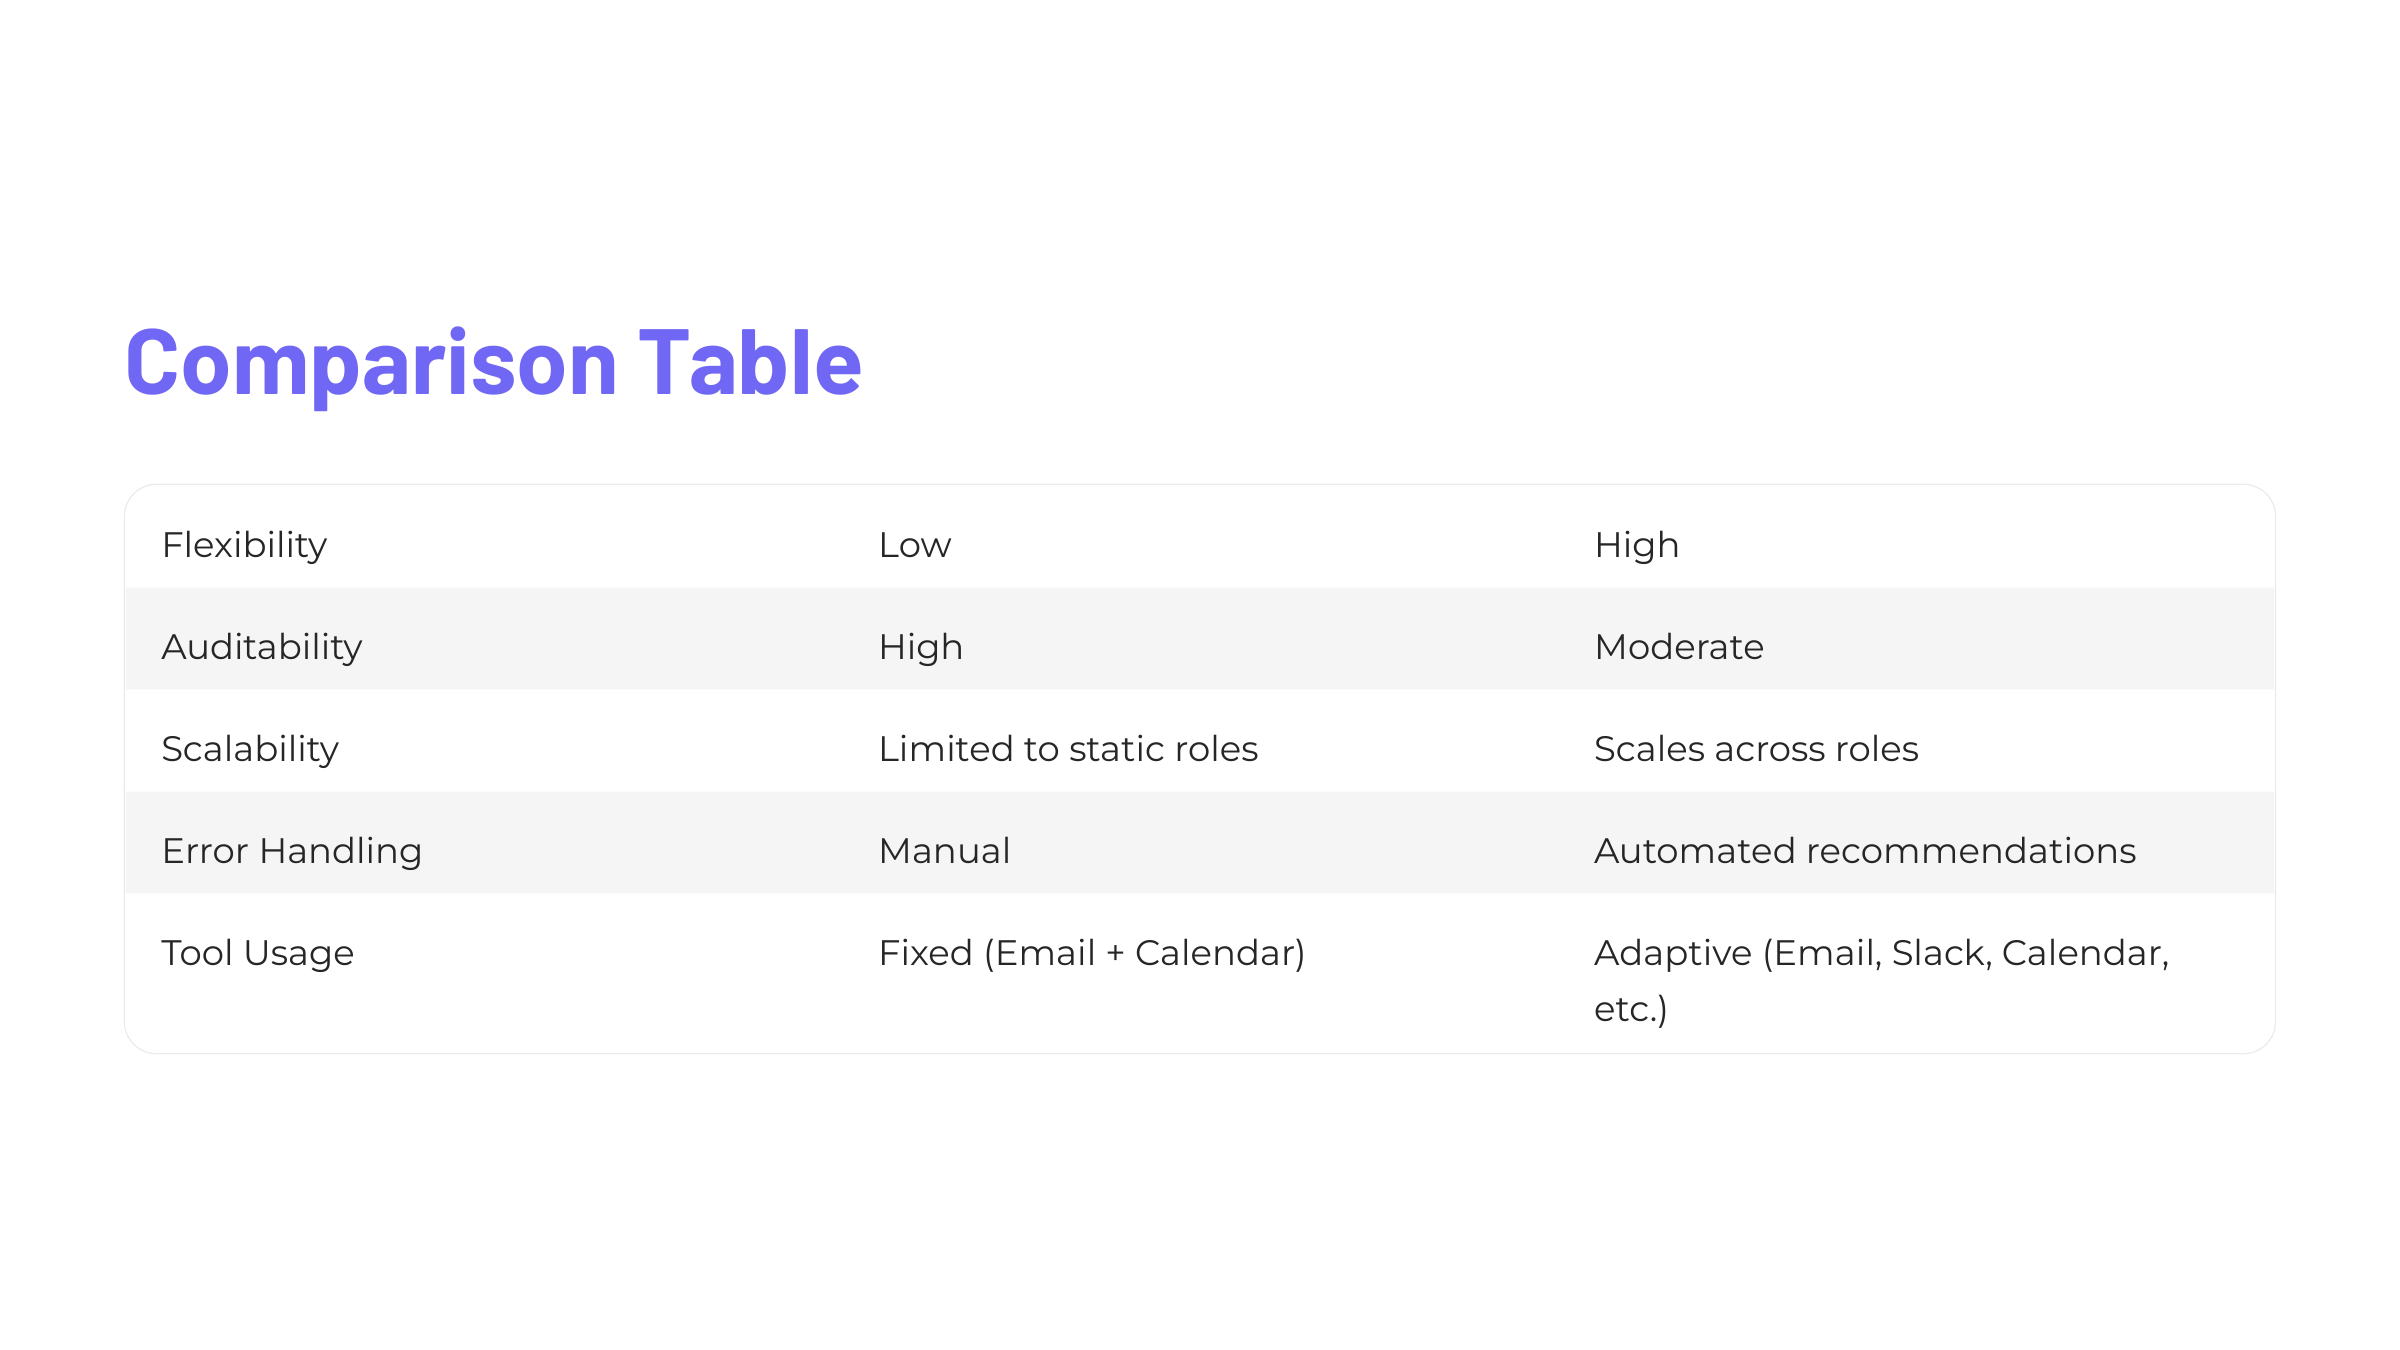

Comparison Table

Flexibility
Low
High

Auditability
High
Moderate

Scalability
Limited to static roles
Scales across roles

Error Handling
Manual
Automated recommendations

Tool Usage
Fixed (Email + Calendar)
Adaptive (Email, Slack, Calendar, etc.)